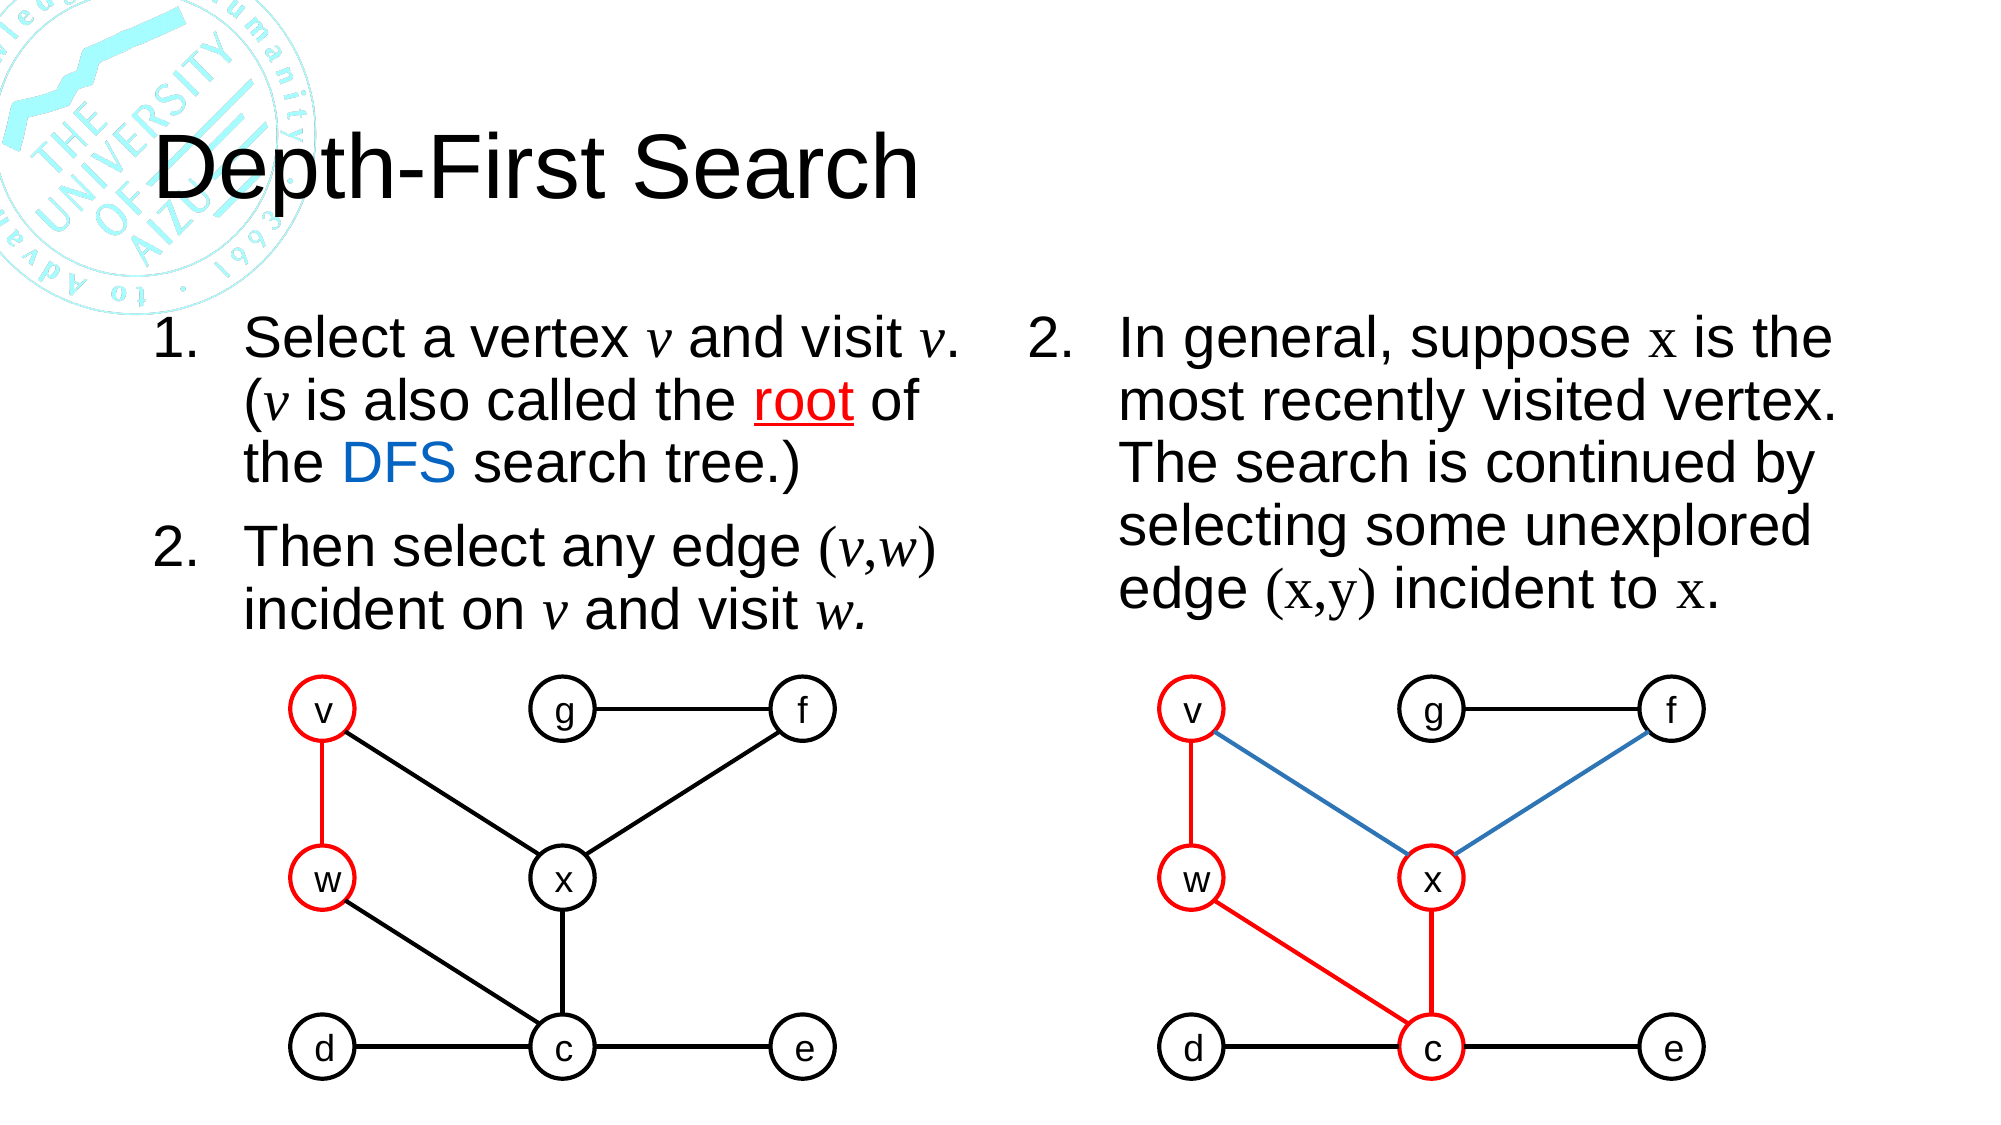

# Depth-First Search
Select a vertex v and visit v. (v is also called the root of the DFS search tree.)
Then select any edge (v,w) incident on v and visit w.
In general, suppose x is the most recently visited vertex. The search is continued by selecting some unexplored edge (x,y) incident to x.
v
g
f
w
x
d
c
e
v
g
f
w
x
d
c
e